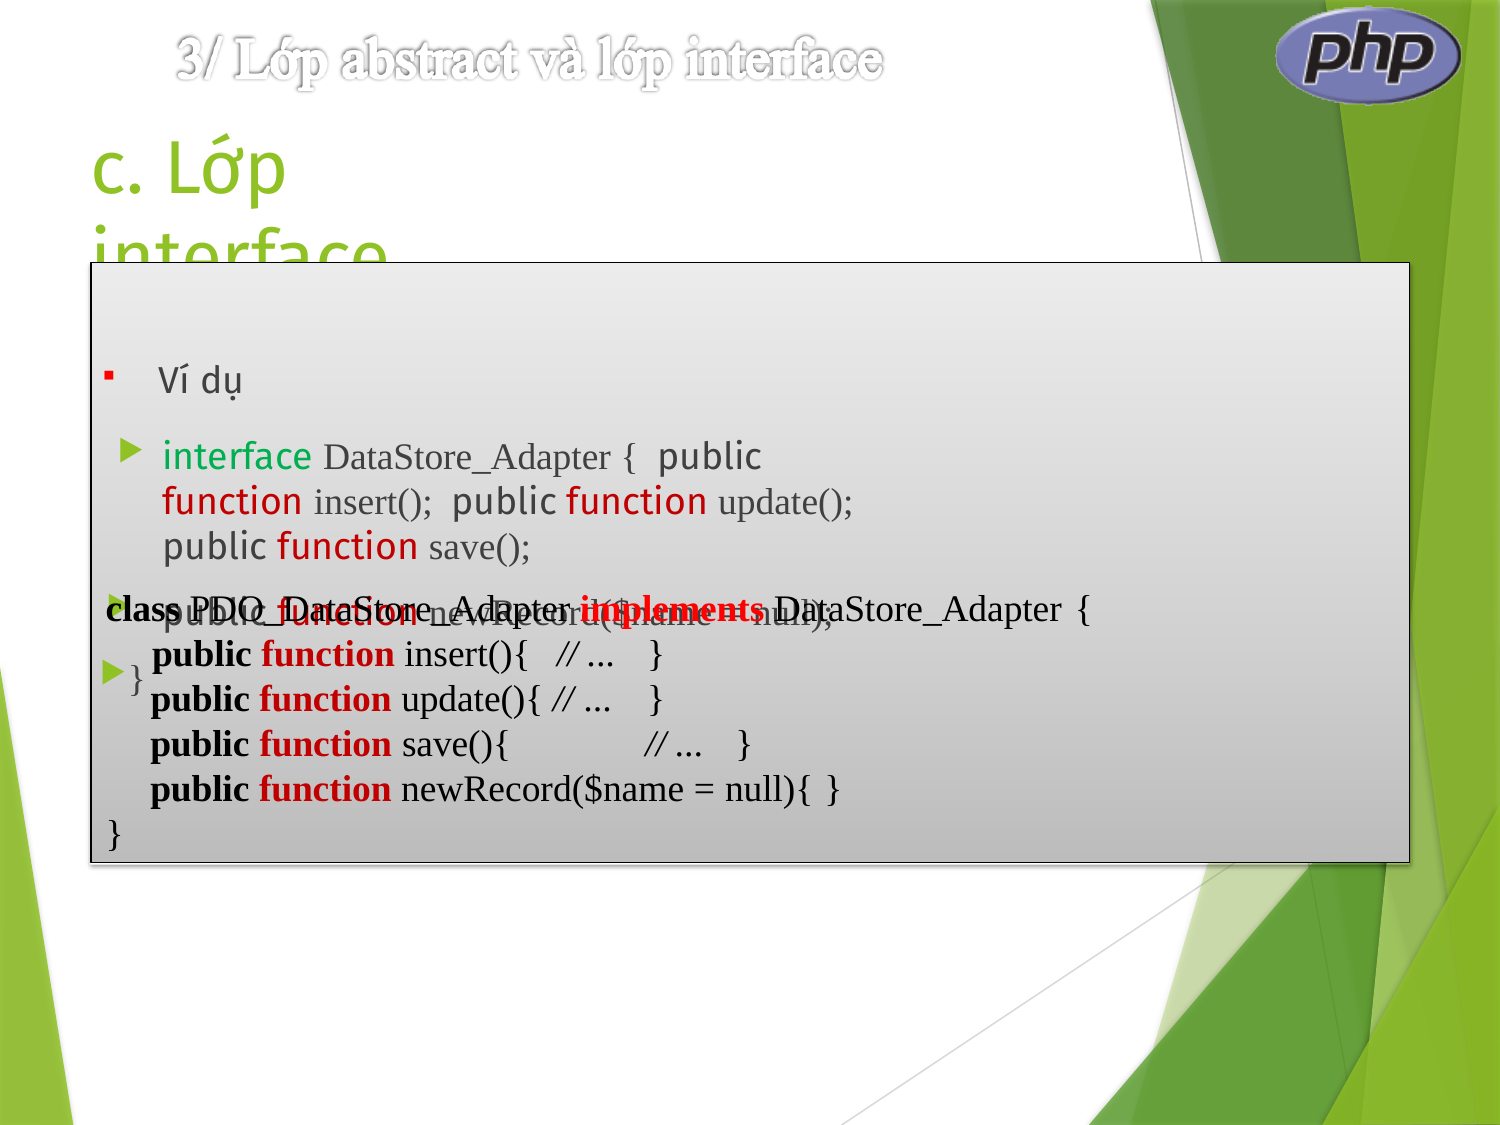

# c. Lớp interface

 Ví dụ
interface DataStore_Adapter {  public function insert();  public function update();  public function save();
public function newRecord($name = null);
}
class PDO_DataStore_Adapter implements DataStore_Adapter {
public function insert(){	// ...	}
}
public function update(){ // ...
public function save(){	// ...	}
public function newRecord($name = null){ }
}